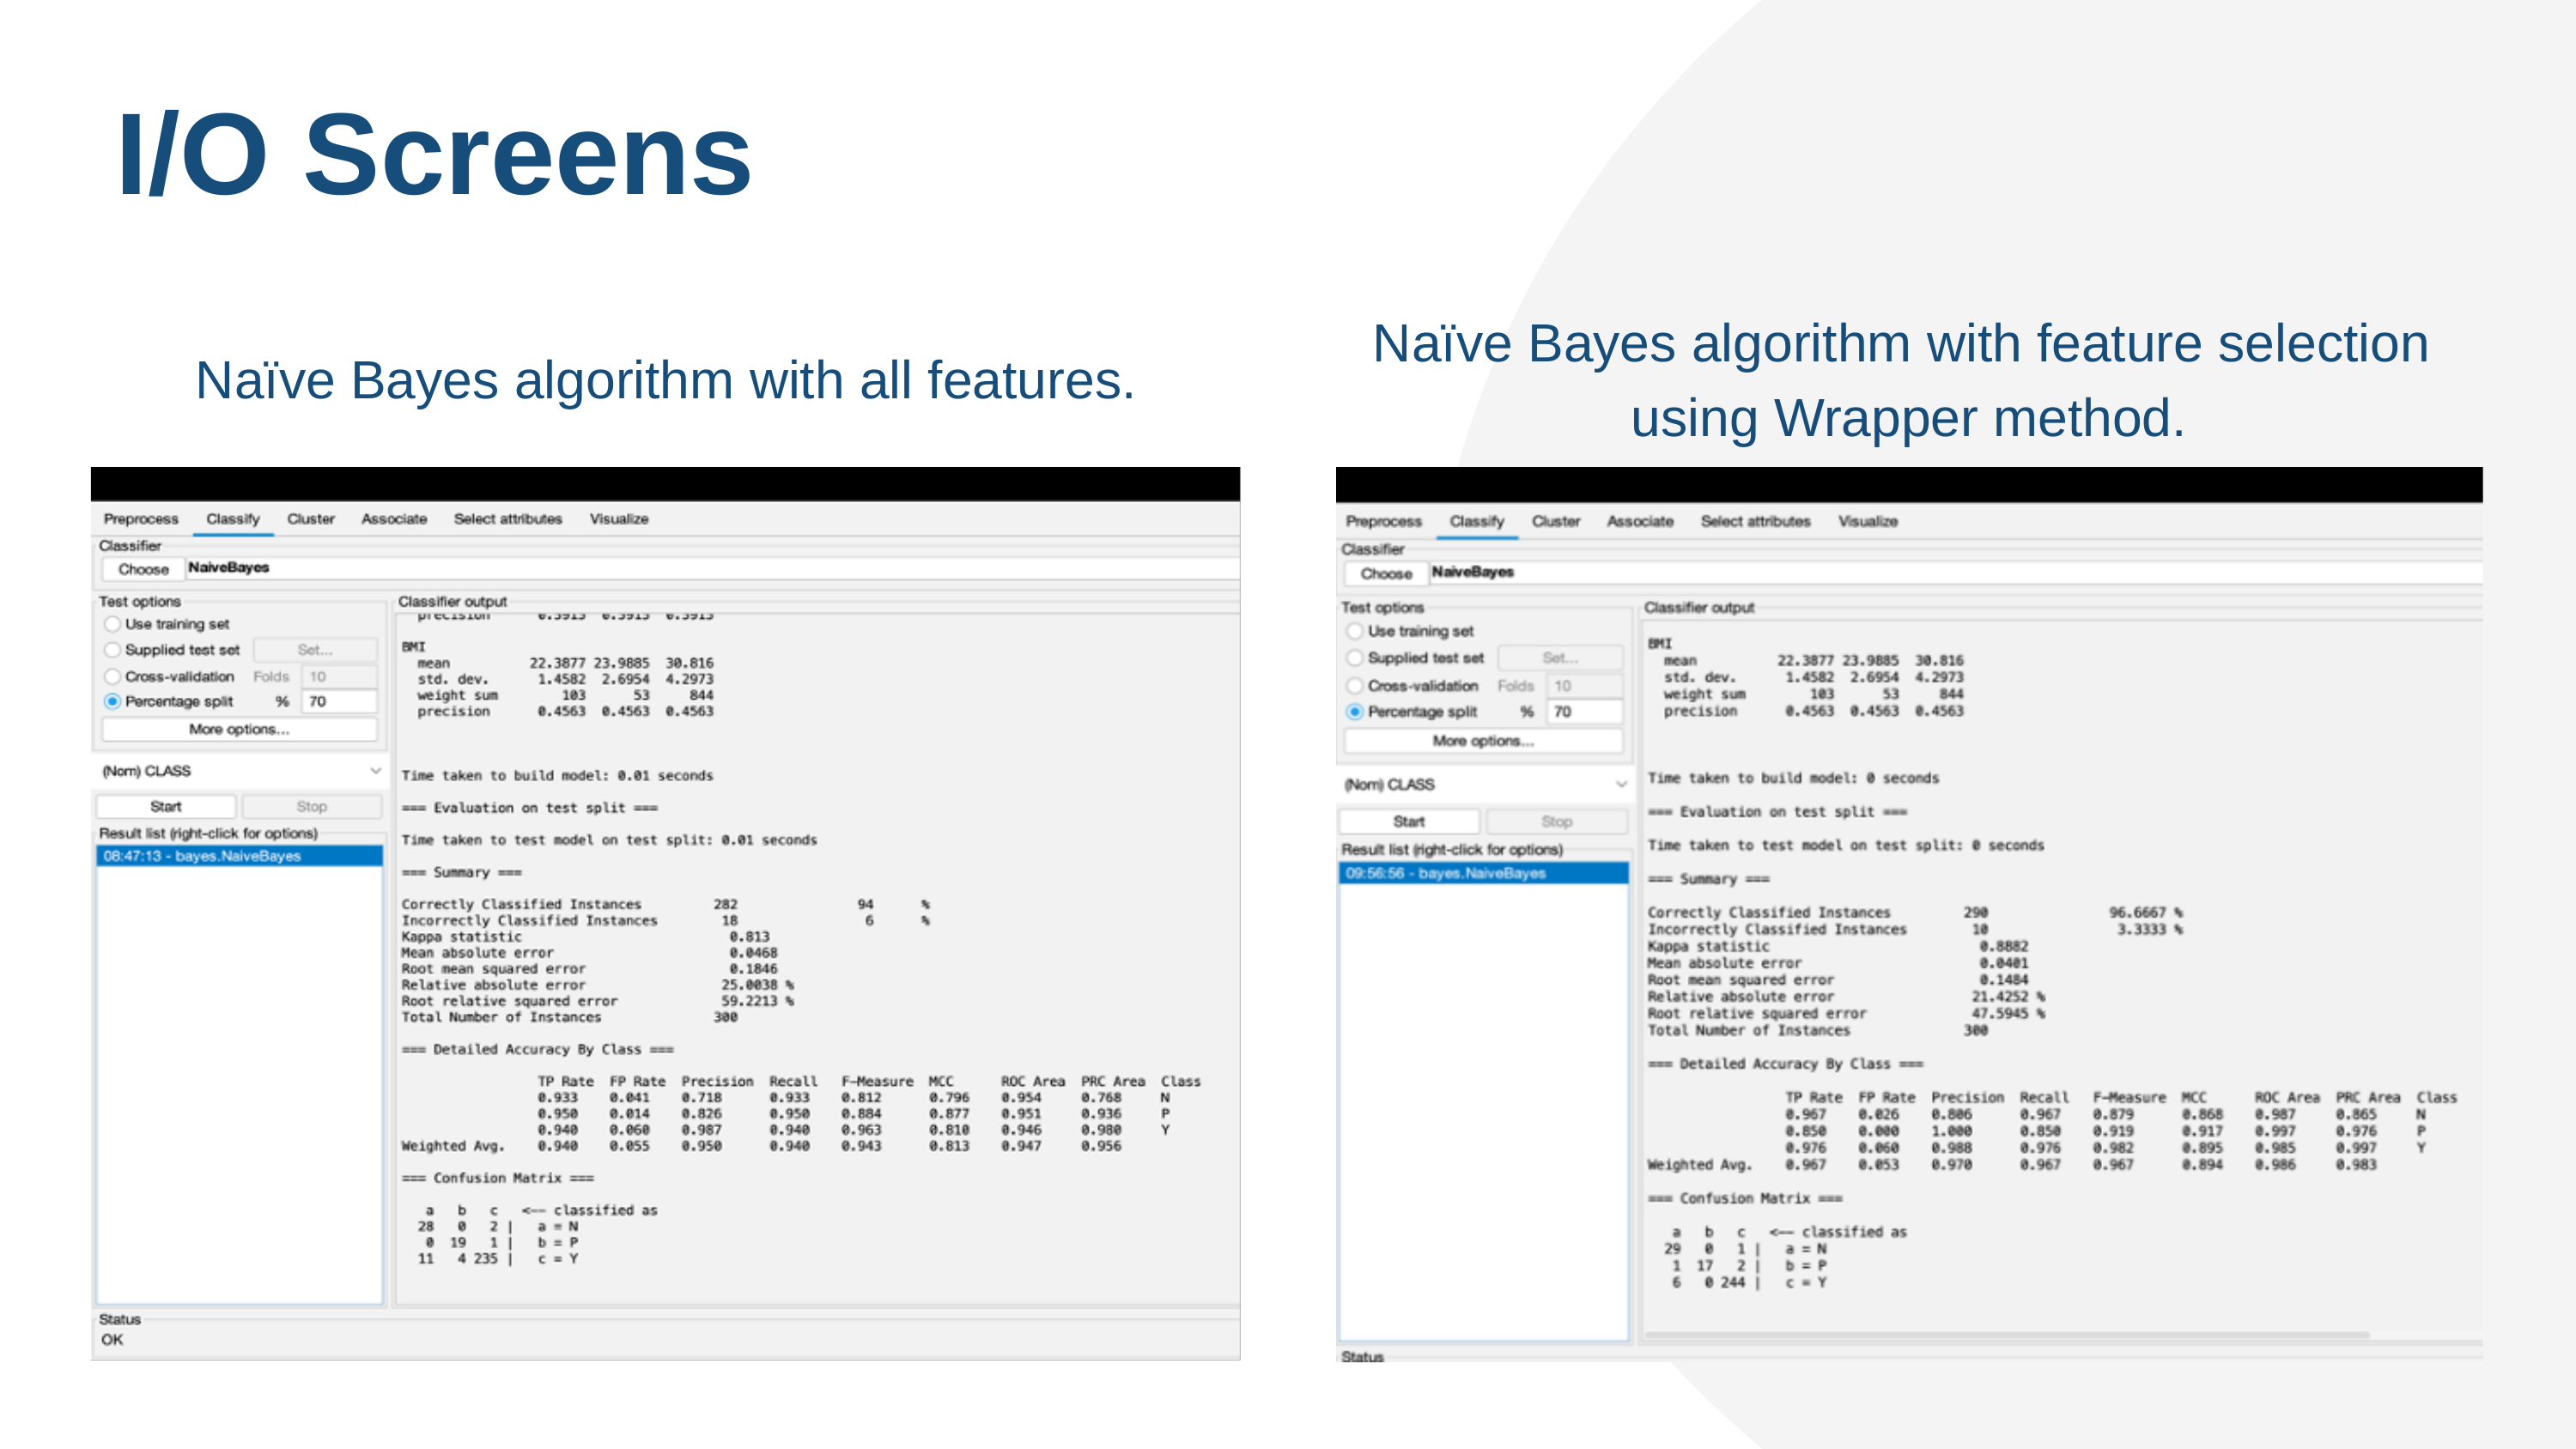

I/O Screens
Naïve Bayes algorithm with feature selection
using Wrapper method.
Naïve Bayes algorithm with all features.